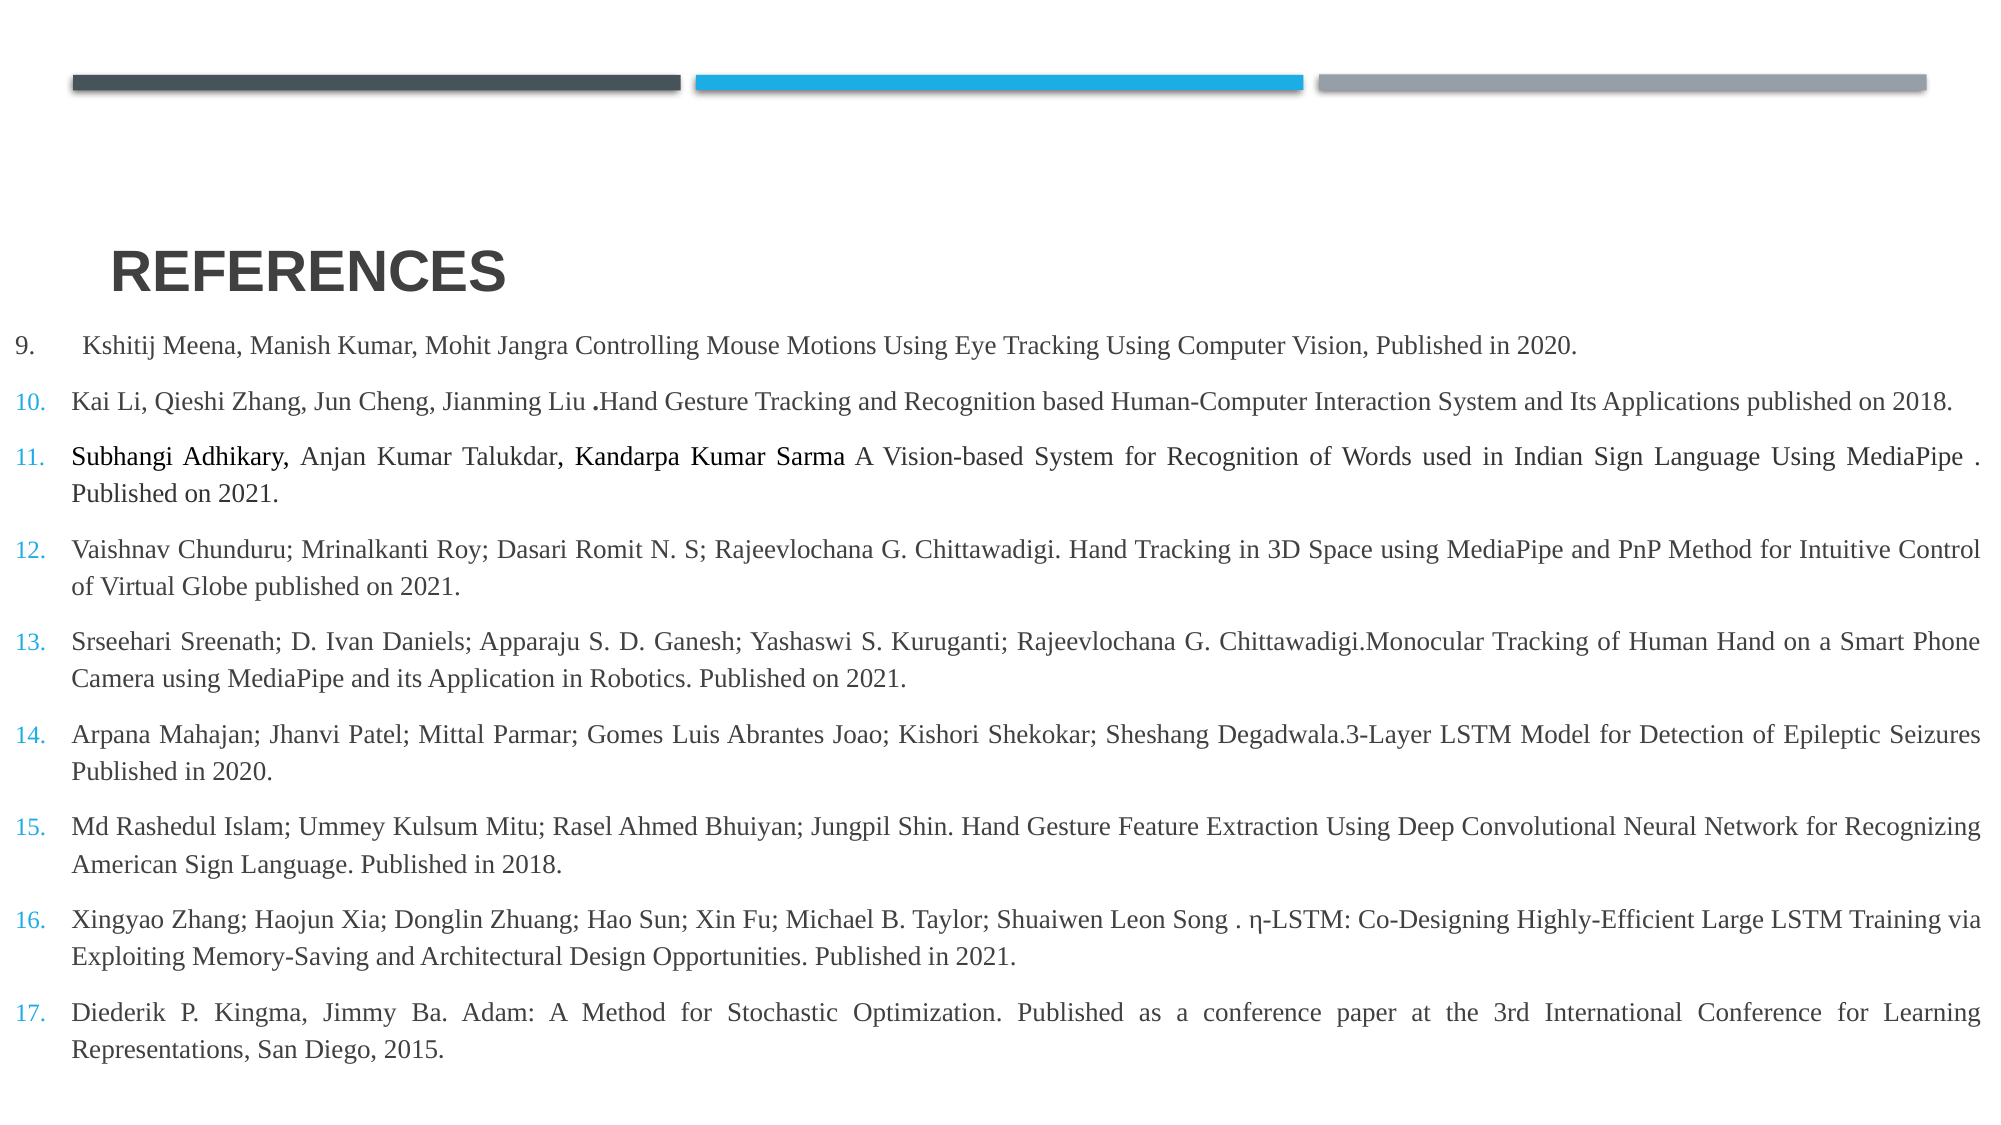

# References
9.       Kshitij Meena, Manish Kumar, Mohit Jangra Controlling Mouse Motions Using Eye Tracking Using Computer Vision, Published in 2020.
Kai Li, Qieshi Zhang, Jun Cheng, Jianming Liu .Hand Gesture Tracking and Recognition based Human-Computer Interaction System and Its Applications published on 2018.
Subhangi Adhikary, Anjan Kumar Talukdar, Kandarpa Kumar Sarma A Vision-based System for Recognition of Words used in Indian Sign Language Using MediaPipe . Published on 2021.
Vaishnav Chunduru; Mrinalkanti Roy; Dasari Romit N. S; Rajeevlochana G. Chittawadigi. Hand Tracking in 3D Space using MediaPipe and PnP Method for Intuitive Control of Virtual Globe published on 2021.
Srseehari Sreenath; D. Ivan Daniels; Apparaju S. D. Ganesh; Yashaswi S. Kuruganti; Rajeevlochana G. Chittawadigi.Monocular Tracking of Human Hand on a Smart Phone Camera using MediaPipe and its Application in Robotics. Published on 2021.
Arpana Mahajan; Jhanvi Patel; Mittal Parmar; Gomes Luis Abrantes Joao; Kishori Shekokar; Sheshang Degadwala.3-Layer LSTM Model for Detection of Epileptic Seizures Published in 2020.
Md Rashedul Islam; Ummey Kulsum Mitu; Rasel Ahmed Bhuiyan; Jungpil Shin. Hand Gesture Feature Extraction Using Deep Convolutional Neural Network for Recognizing American Sign Language. Published in 2018.
Xingyao Zhang; Haojun Xia; Donglin Zhuang; Hao Sun; Xin Fu; Michael B. Taylor; Shuaiwen Leon Song . η-LSTM: Co-Designing Highly-Efficient Large LSTM Training via Exploiting Memory-Saving and Architectural Design Opportunities. Published in 2021.
Diederik P. Kingma, Jimmy Ba. Adam: A Method for Stochastic Optimization. Published as a conference paper at the 3rd International Conference for Learning Representations, San Diego, 2015.